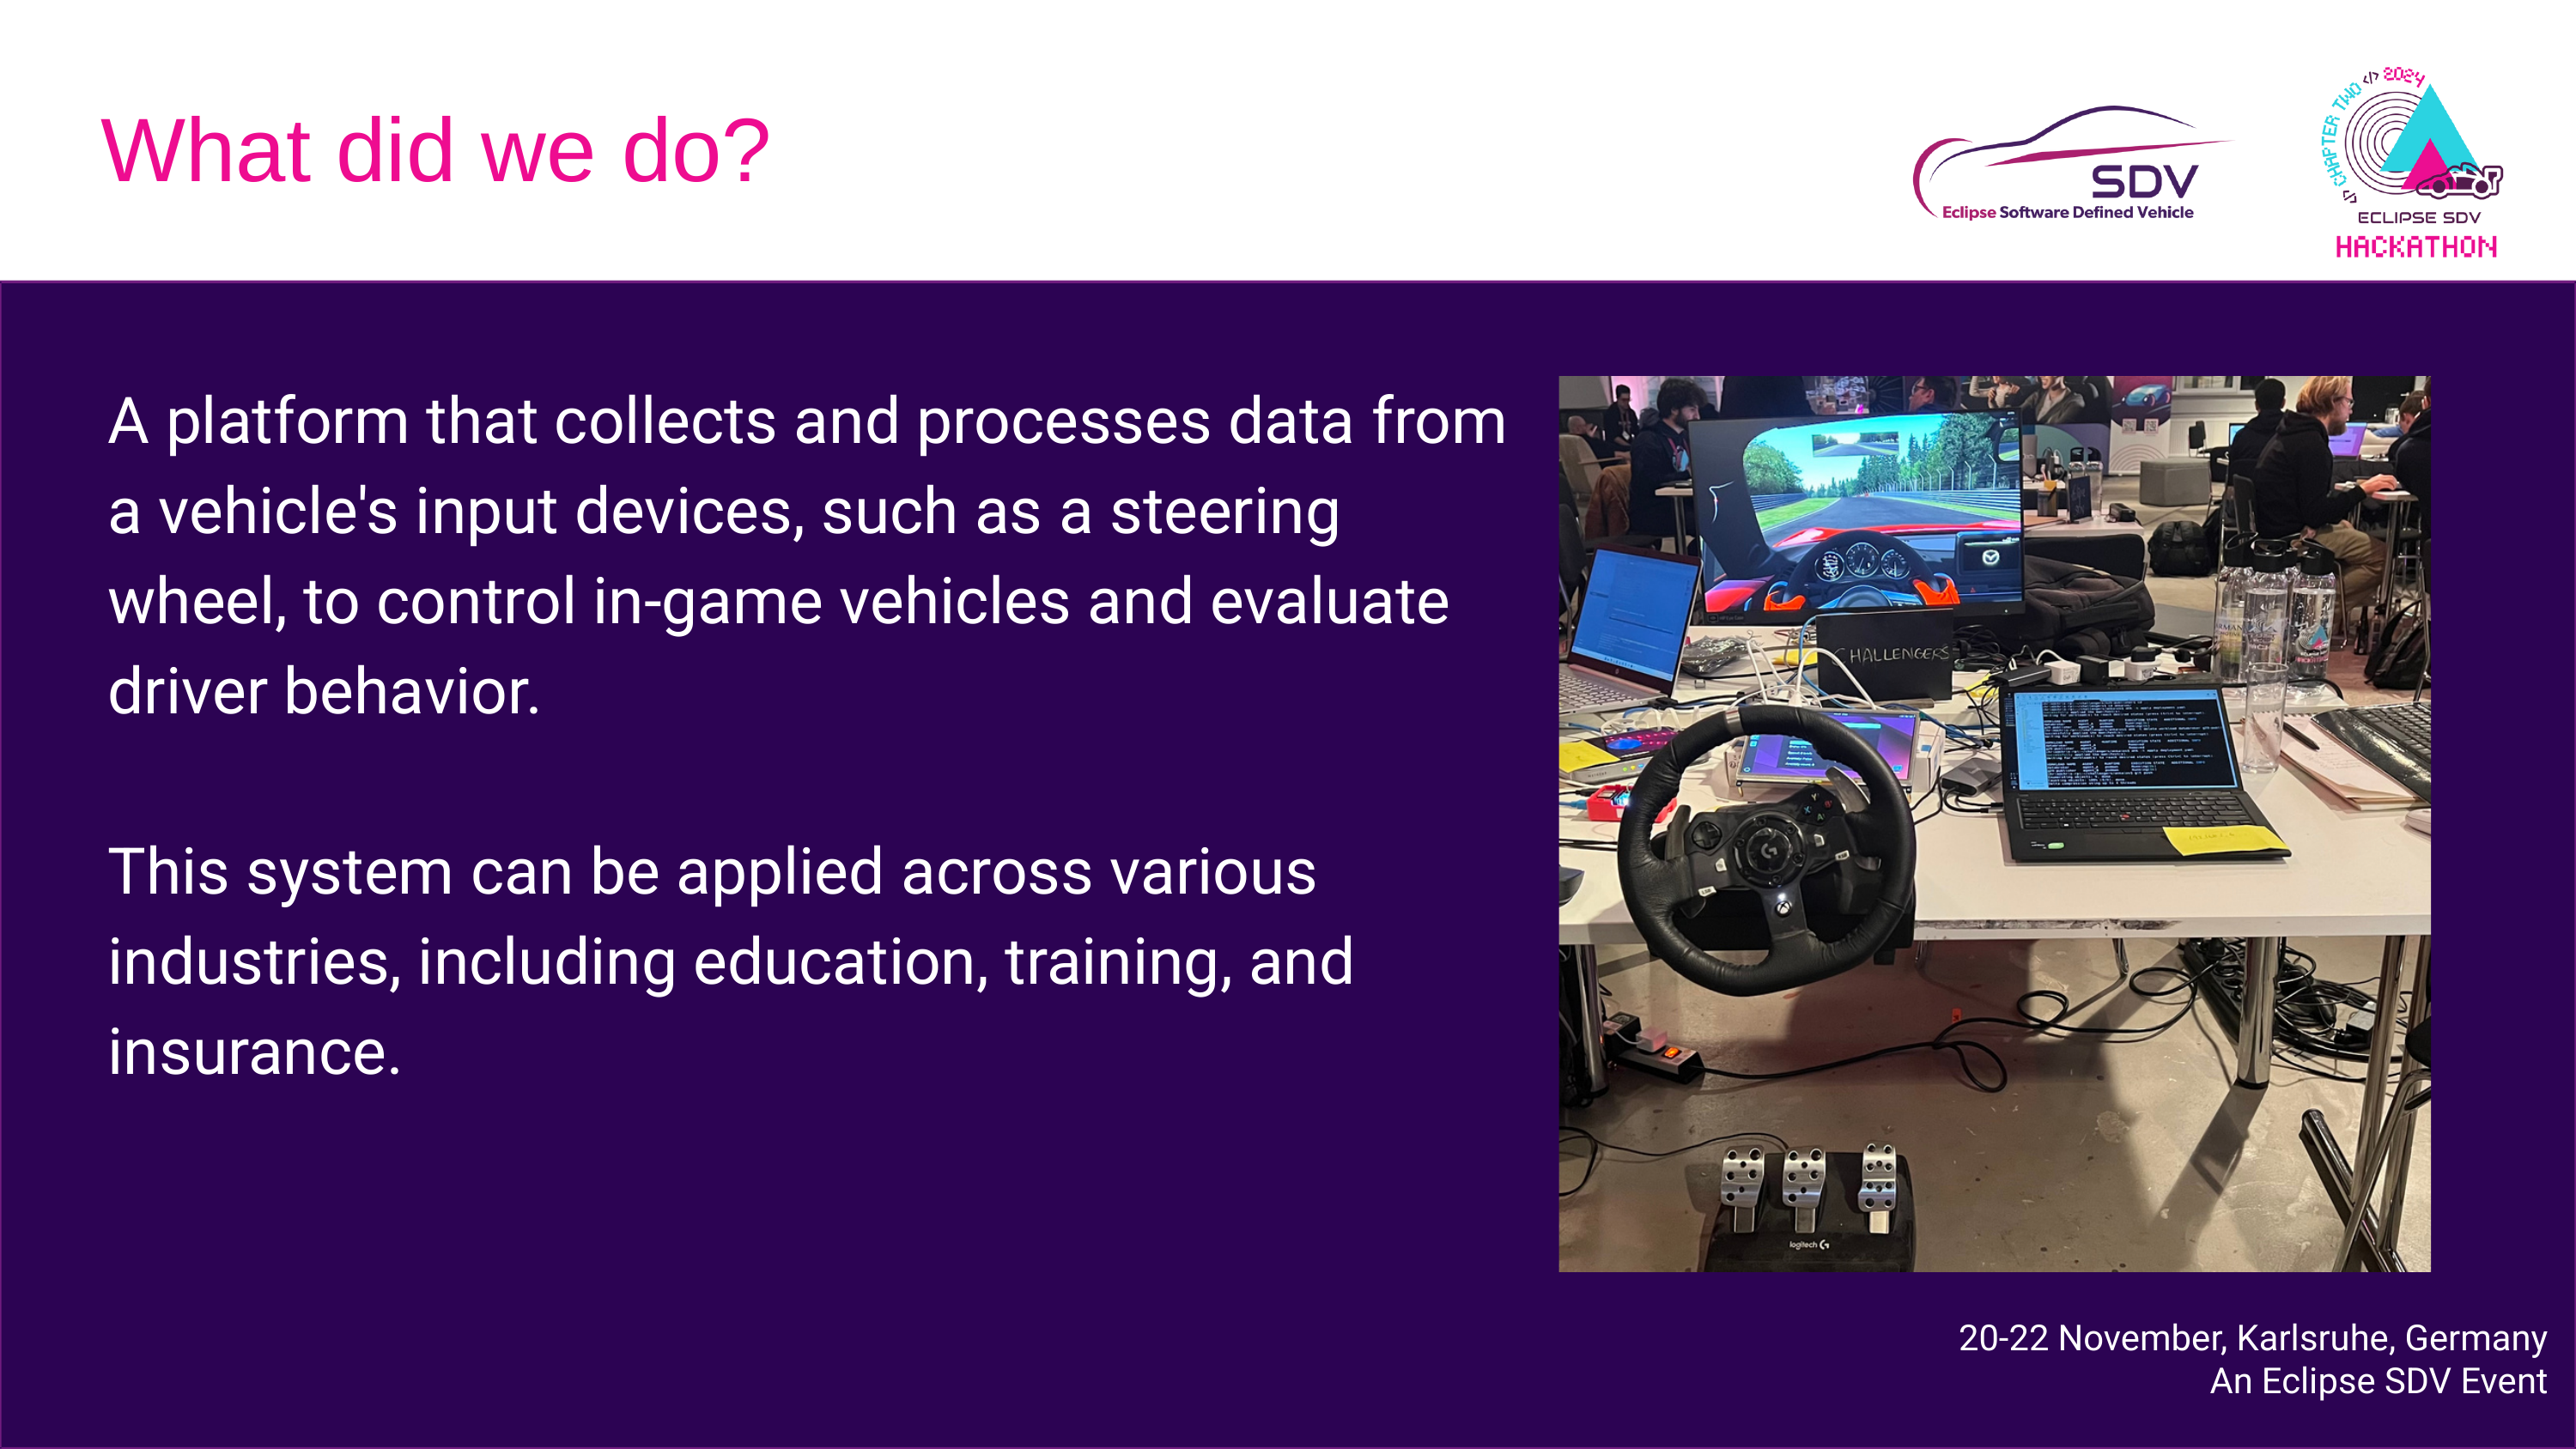

What did we do?

A platform that collects and processes data from a vehicle's input devices, such as a steering wheel, to control in-game vehicles and evaluate driver behavior.

This system can be applied across various industries, including education, training, and insurance.

20-22 November, Karlsruhe, Germany
An Eclipse SDV Event